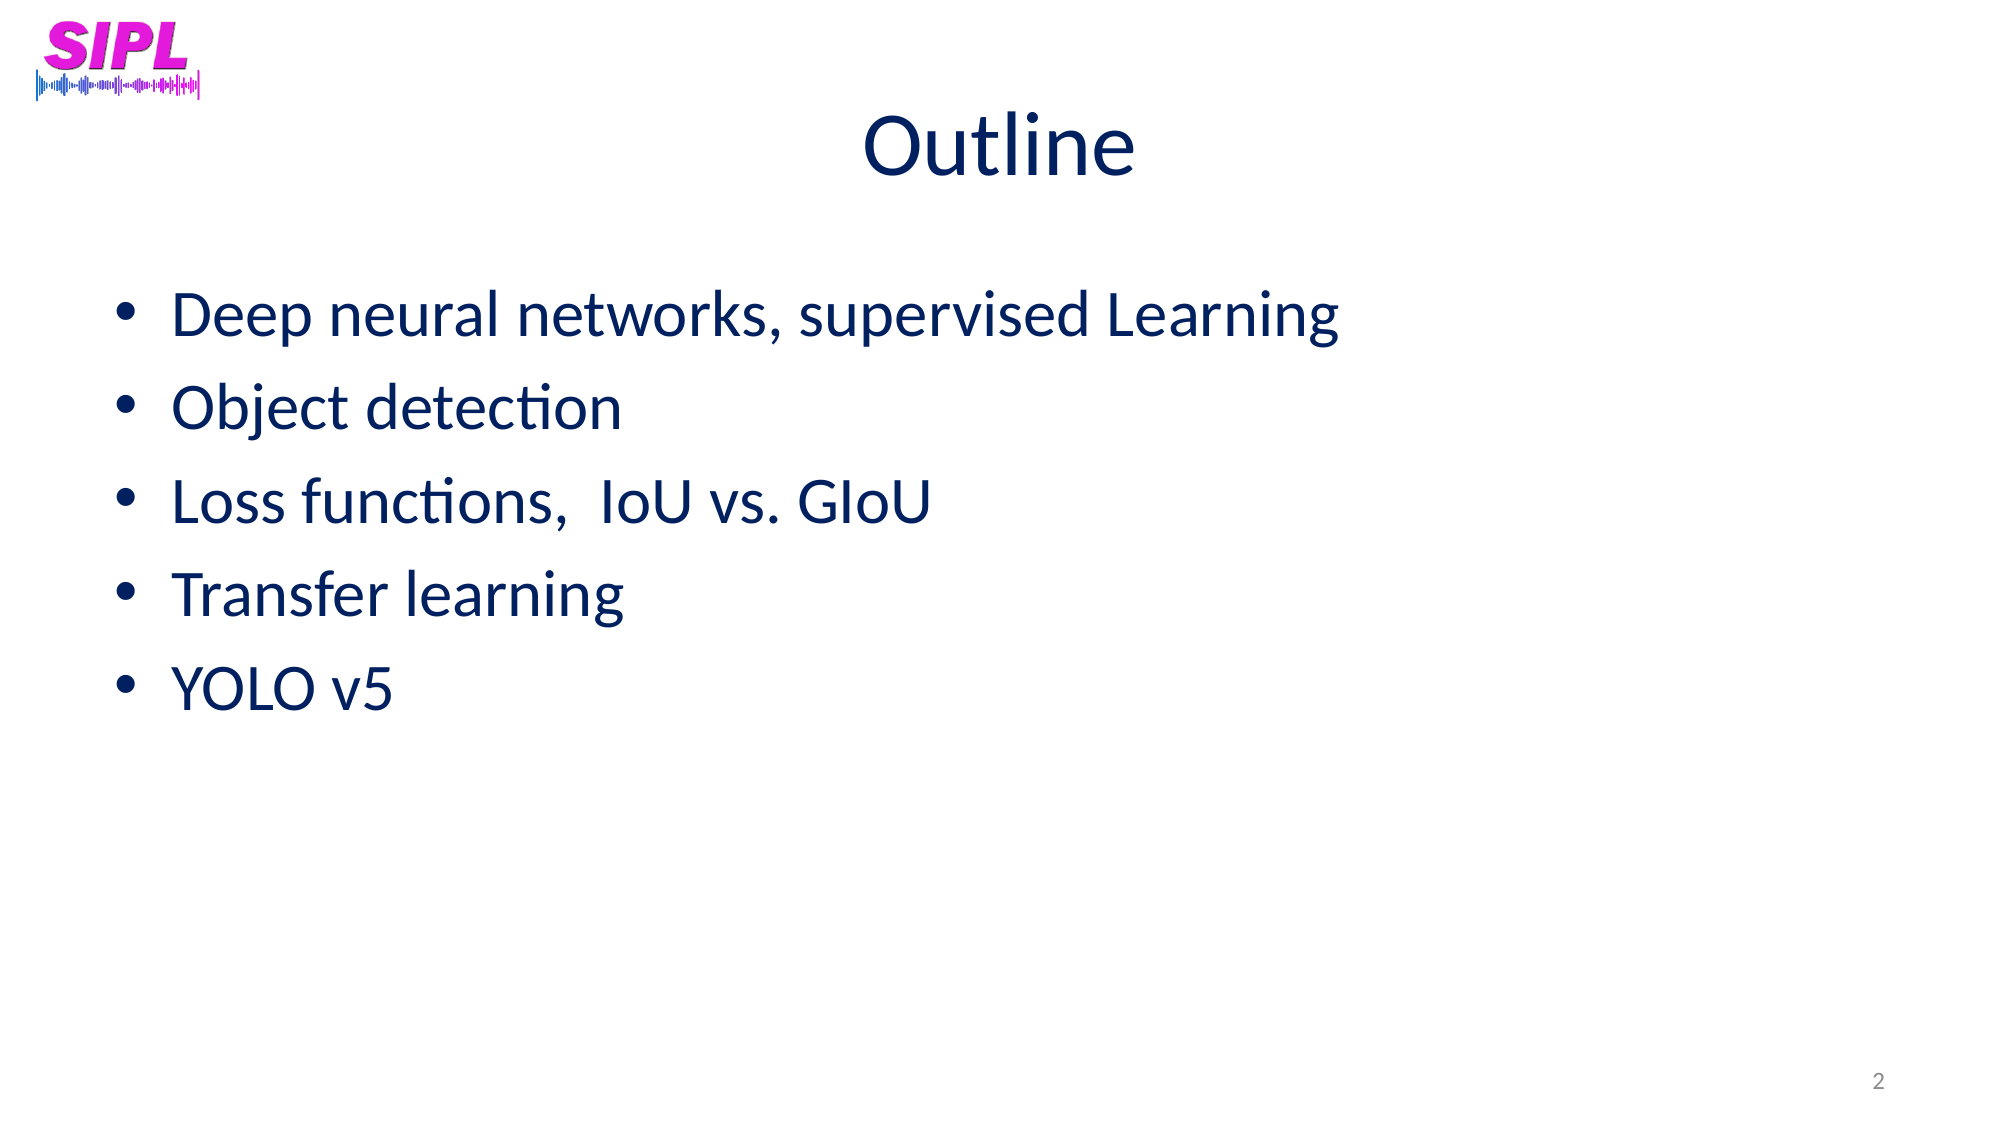

# Outline
Deep neural networks, supervised Learning
Object detection
Loss functions,  IoU vs. GIoU
Transfer learning
YOLO v5

2